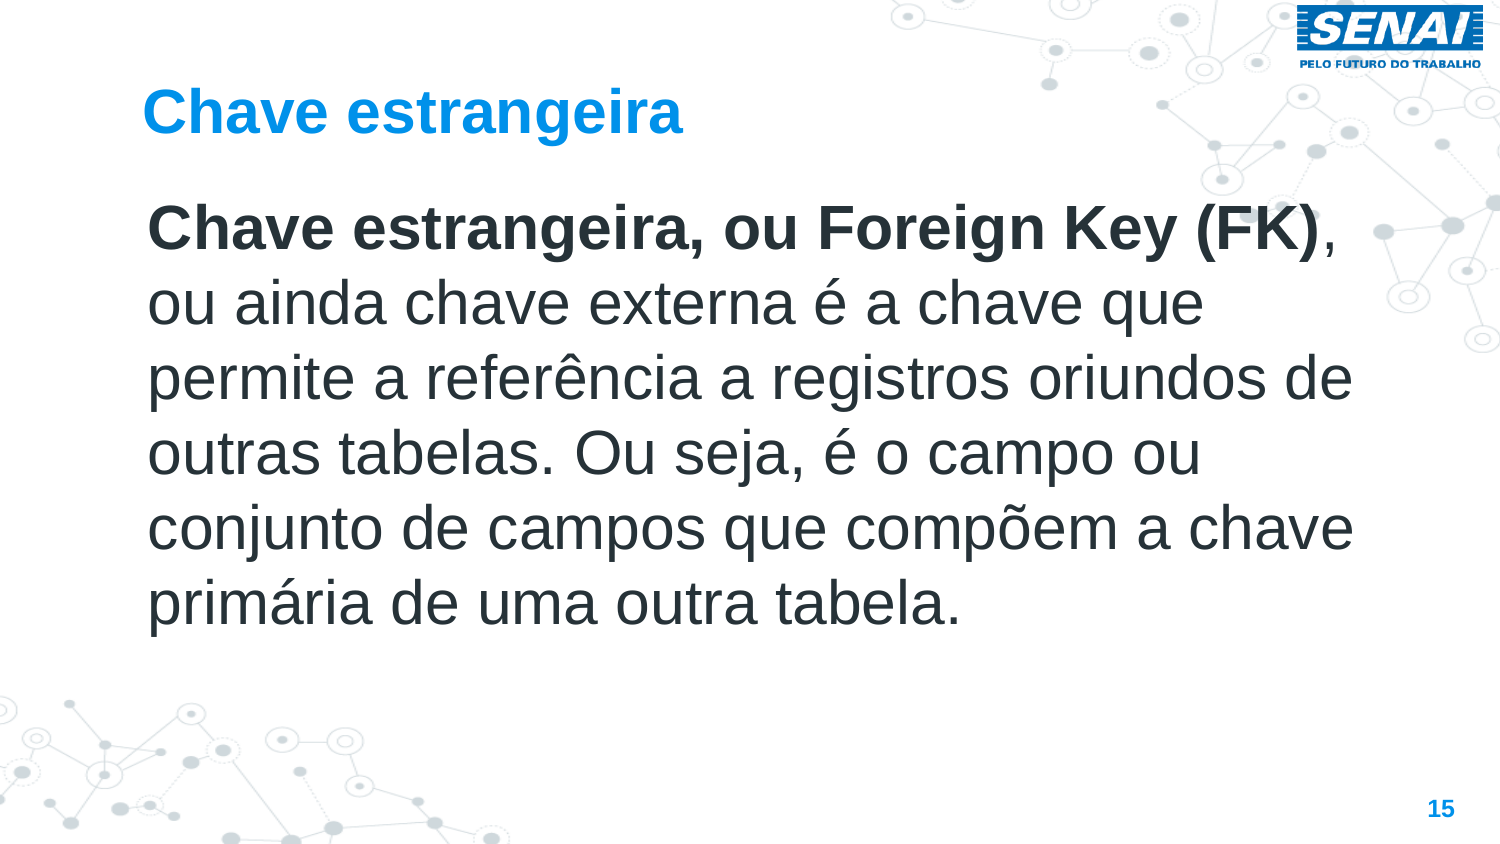

# Chave estrangeira
Chave estrangeira, ou Foreign Key (FK), ou ainda chave externa é a chave que permite a referência a registros oriundos de outras tabelas. Ou seja, é o campo ou conjunto de campos que compõem a chave primária de uma outra tabela.
15